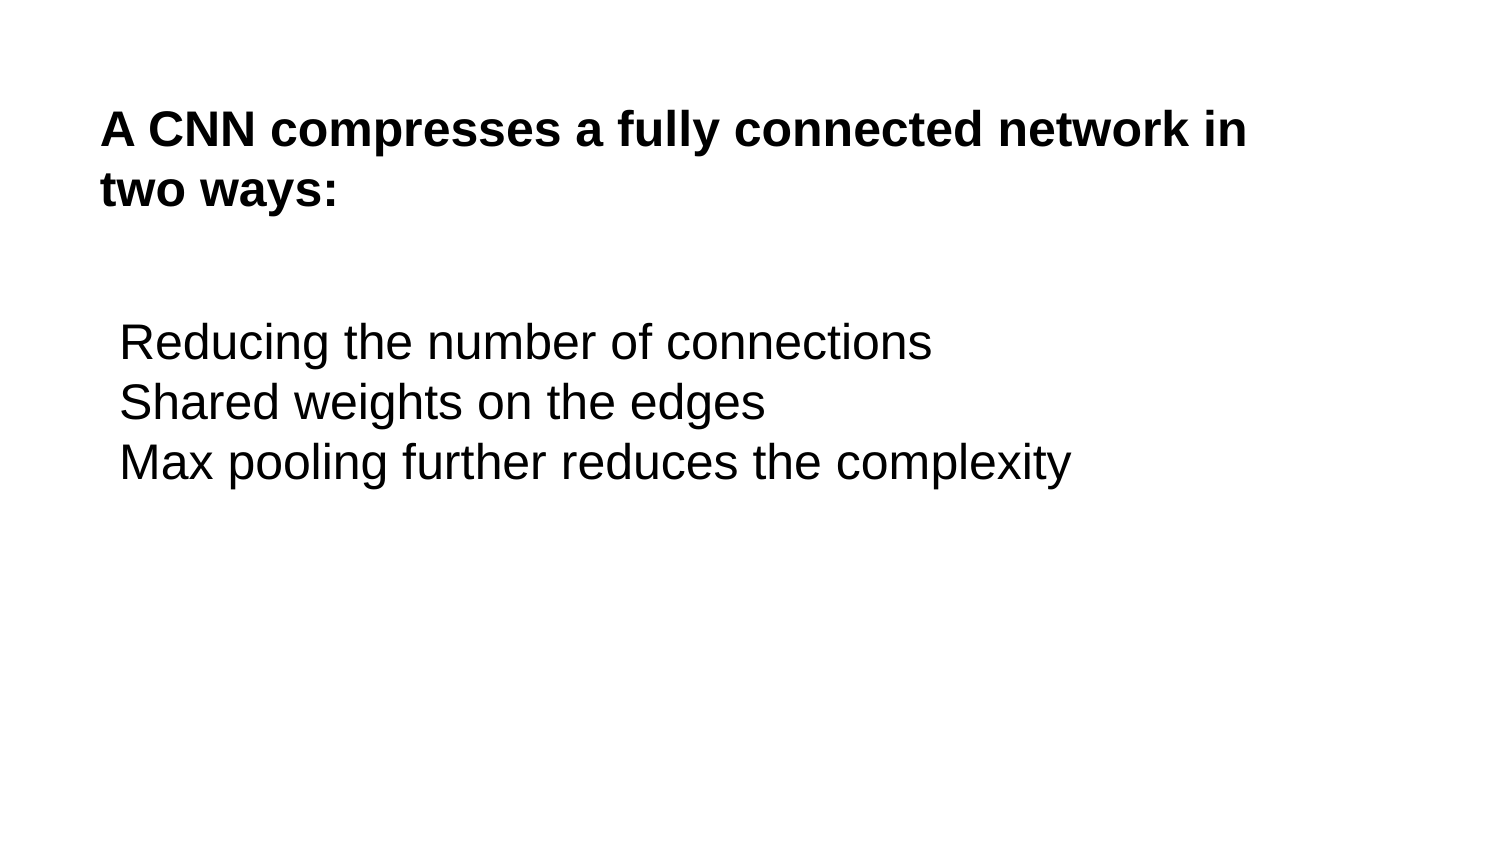

# A CNN compresses a fully connected network in two ways:
Reducing the number of connections
Shared weights on the edges
Max pooling further reduces the complexity